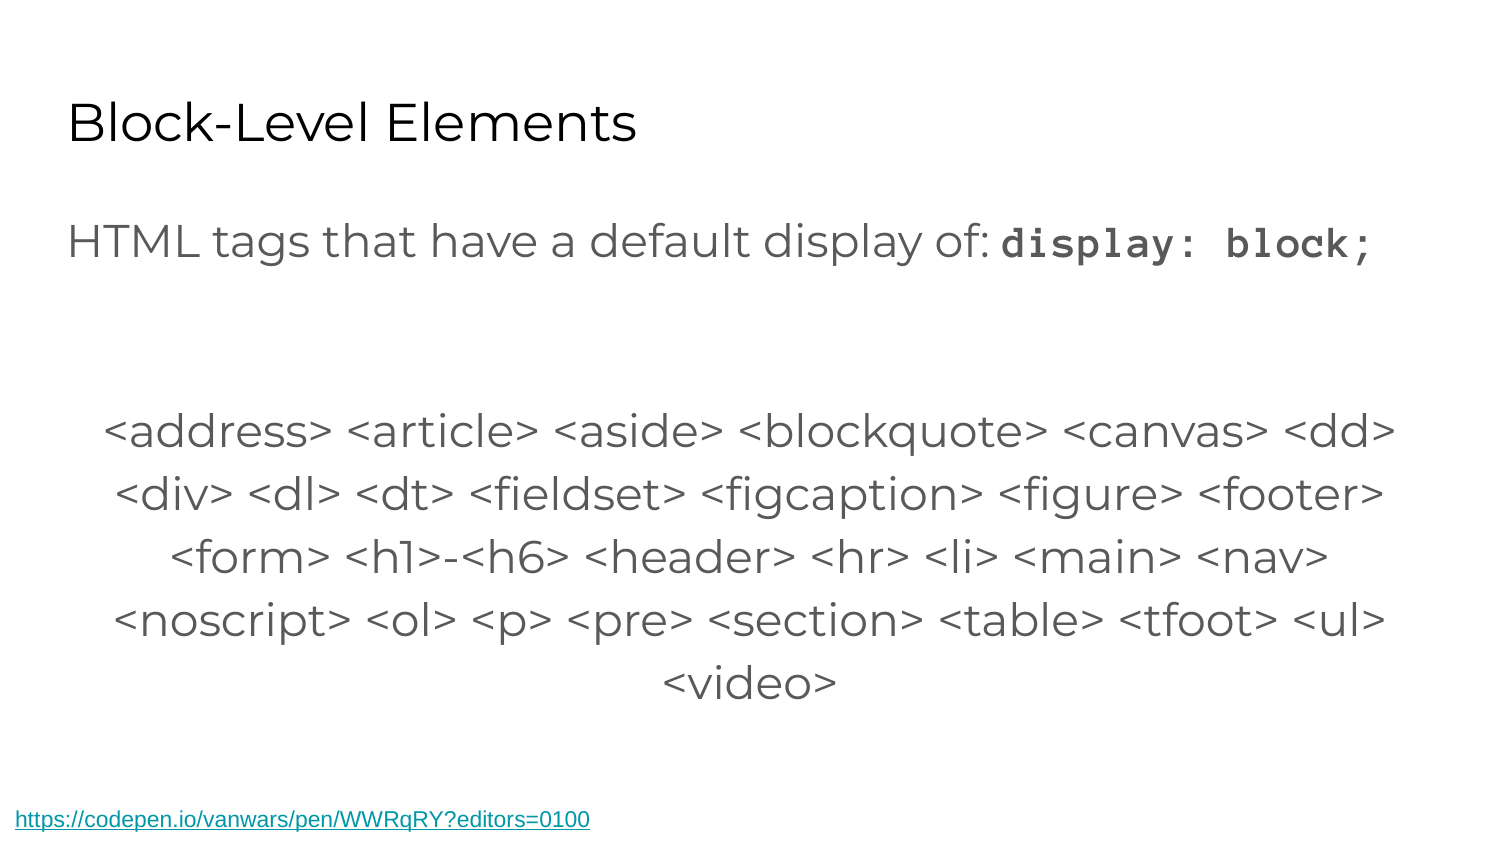

# Block-Level Elements
HTML tags that have a default display of: display: block;

<address> <article> <aside> <blockquote> <canvas> <dd> <div> <dl> <dt> <fieldset> <figcaption> <figure> <footer> <form> <h1>-<h6> <header> <hr> <li> <main> <nav> <noscript> <ol> <p> <pre> <section> <table> <tfoot> <ul> <video>
https://codepen.io/vanwars/pen/WWRqRY?editors=0100